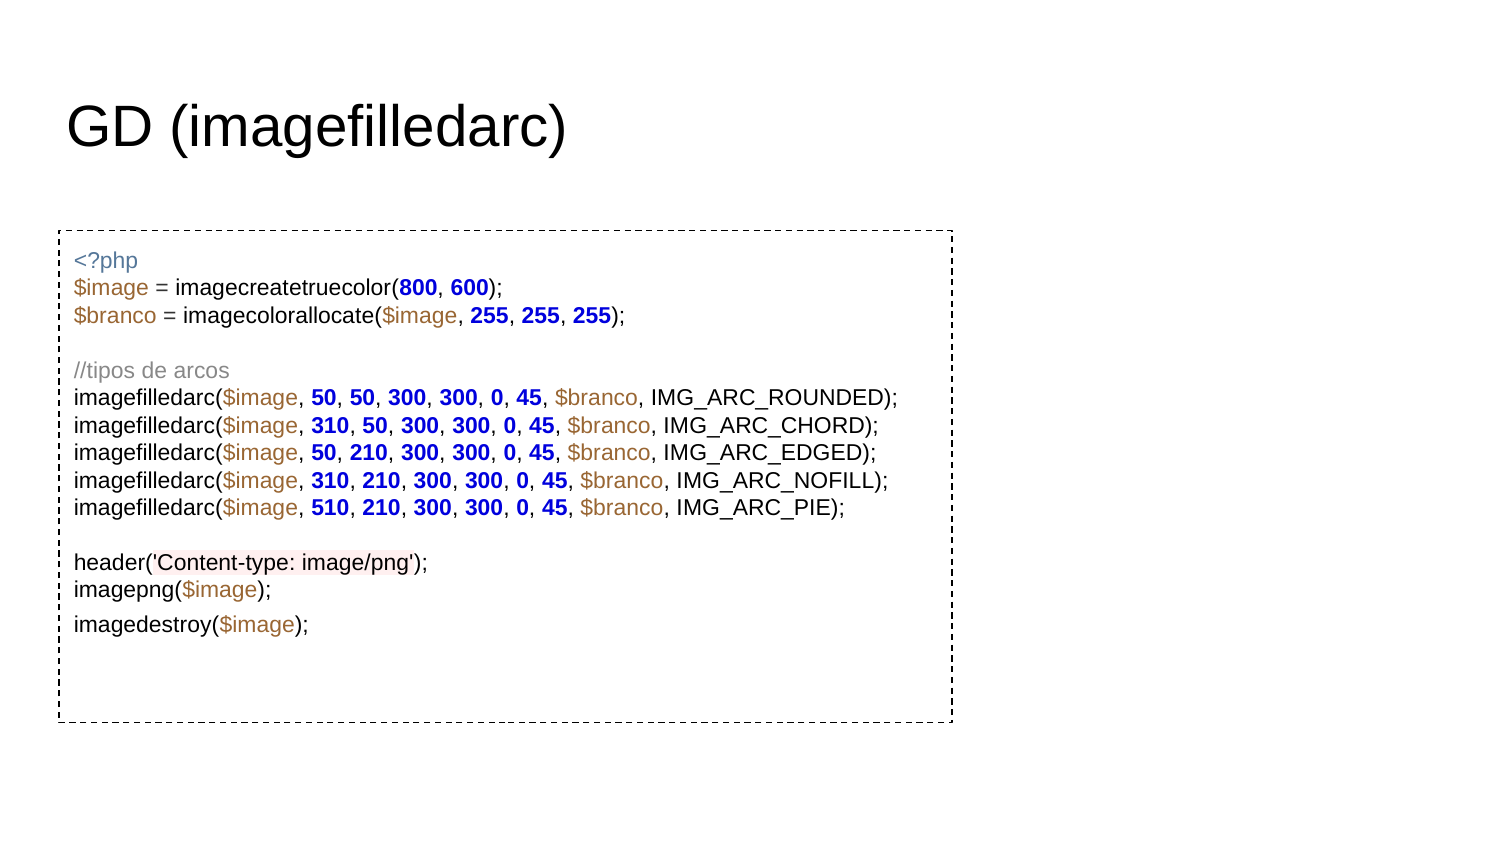

# GD (imagefilledarc)
<?php
$image = imagecreatetruecolor(800, 600);
$branco = imagecolorallocate($image, 255, 255, 255);

//tipos de arcos
imagefilledarc($image, 50, 50, 300, 300, 0, 45, $branco, IMG_ARC_ROUNDED);
imagefilledarc($image, 310, 50, 300, 300, 0, 45, $branco, IMG_ARC_CHORD);
imagefilledarc($image, 50, 210, 300, 300, 0, 45, $branco, IMG_ARC_EDGED);
imagefilledarc($image, 310, 210, 300, 300, 0, 45, $branco, IMG_ARC_NOFILL);
imagefilledarc($image, 510, 210, 300, 300, 0, 45, $branco, IMG_ARC_PIE);

header('Content-type: image/png');
imagepng($image);
imagedestroy($image);